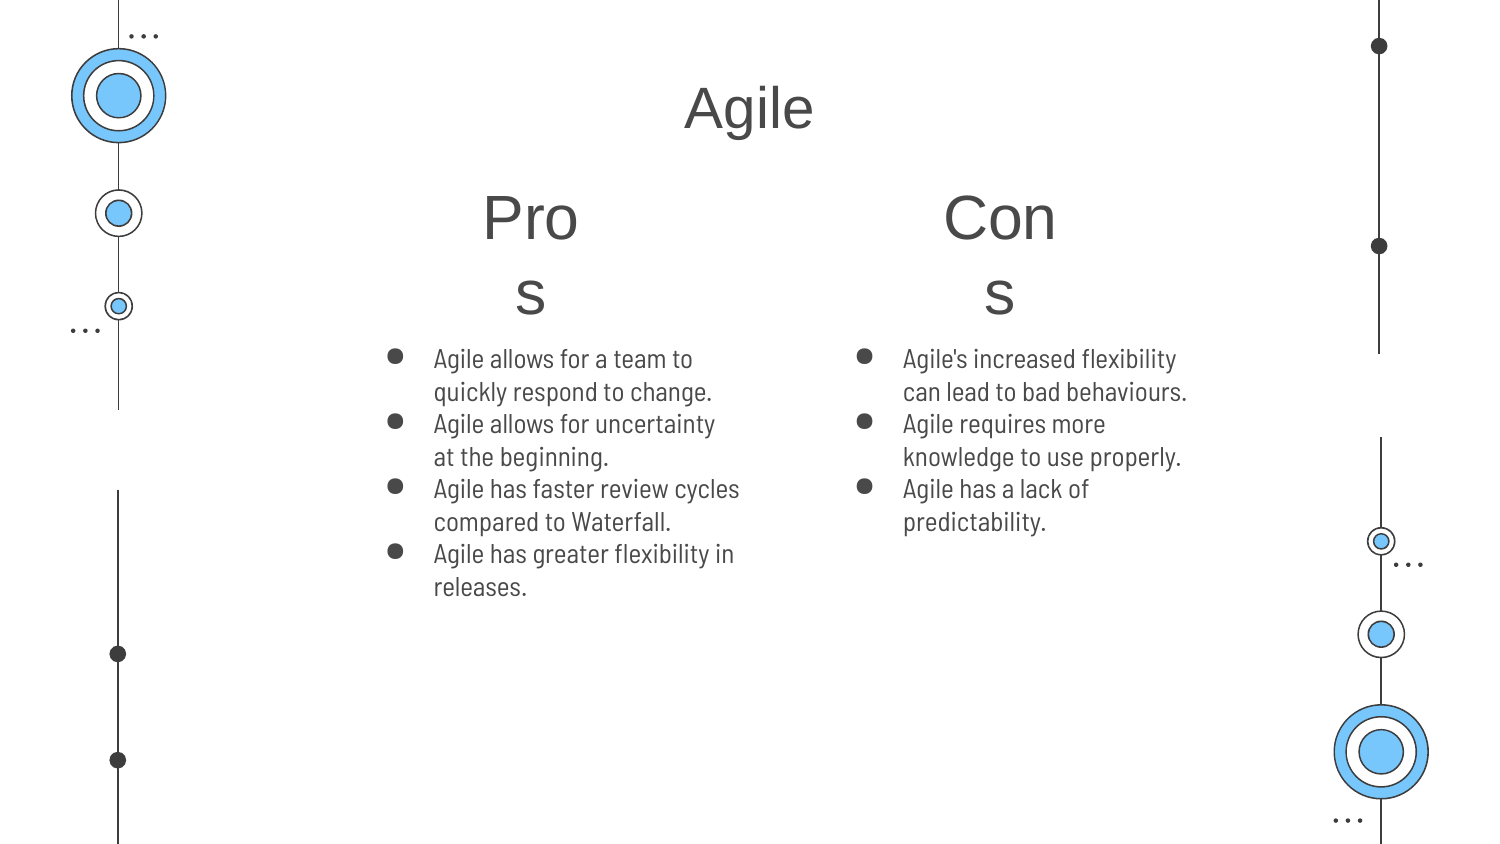

# Agile
Pros
Cons
Agile allows for a team to quickly respond to change.
Agile allows for uncertainty at the beginning.
Agile has faster review cycles compared to Waterfall.
Agile has greater flexibility in releases.

Agile's increased flexibility can lead to bad behaviours.
Agile requires more knowledge to use properly.
Agile has a lack of predictability.